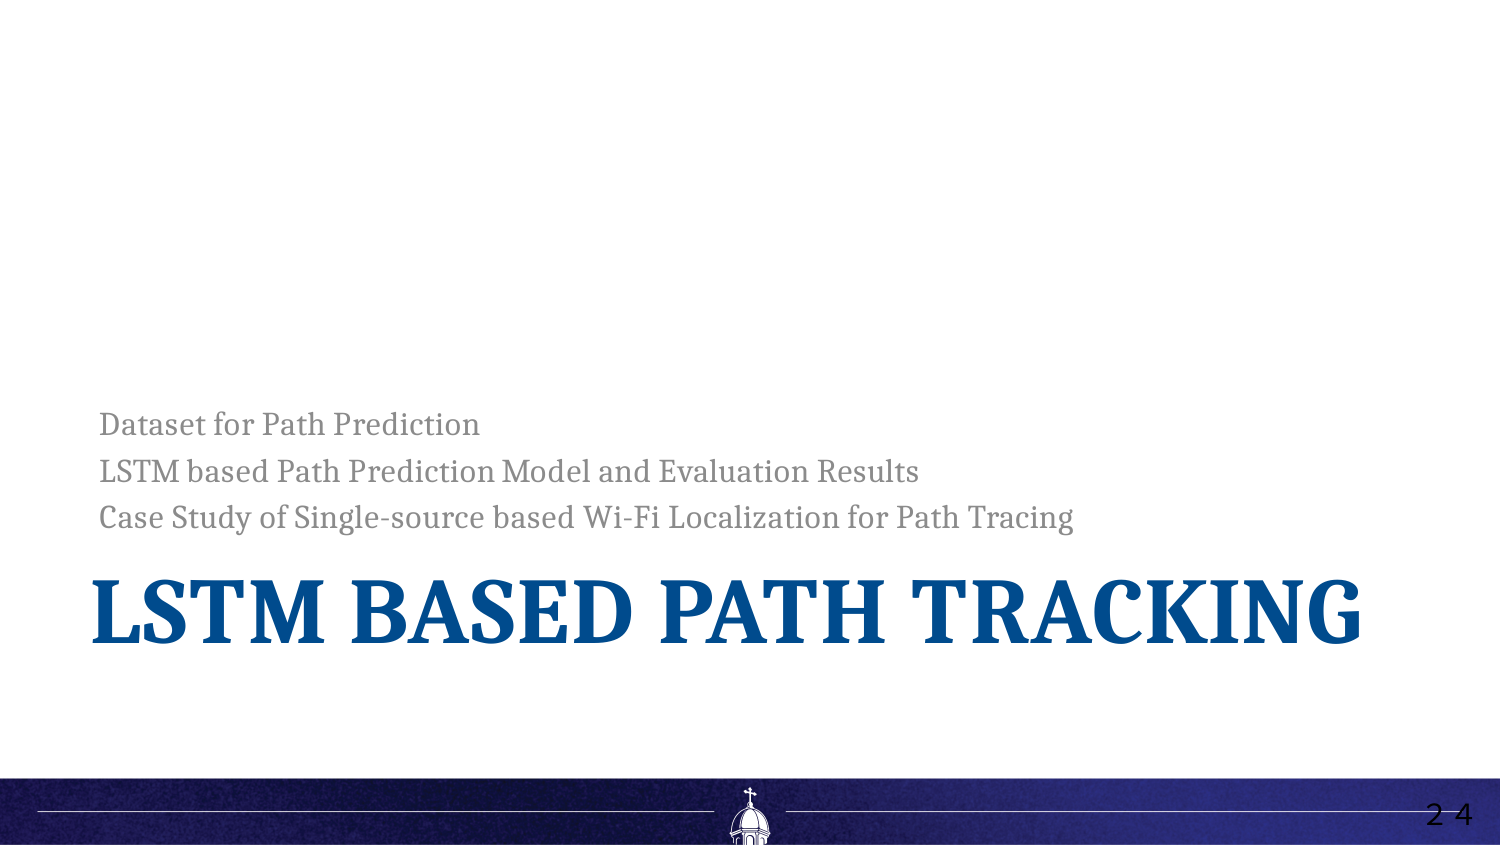

Dataset for Path Prediction
LSTM based Path Prediction Model and Evaluation Results
Case Study of Single-source based Wi-Fi Localization for Path Tracing
LSTM based Path Tracking

２４